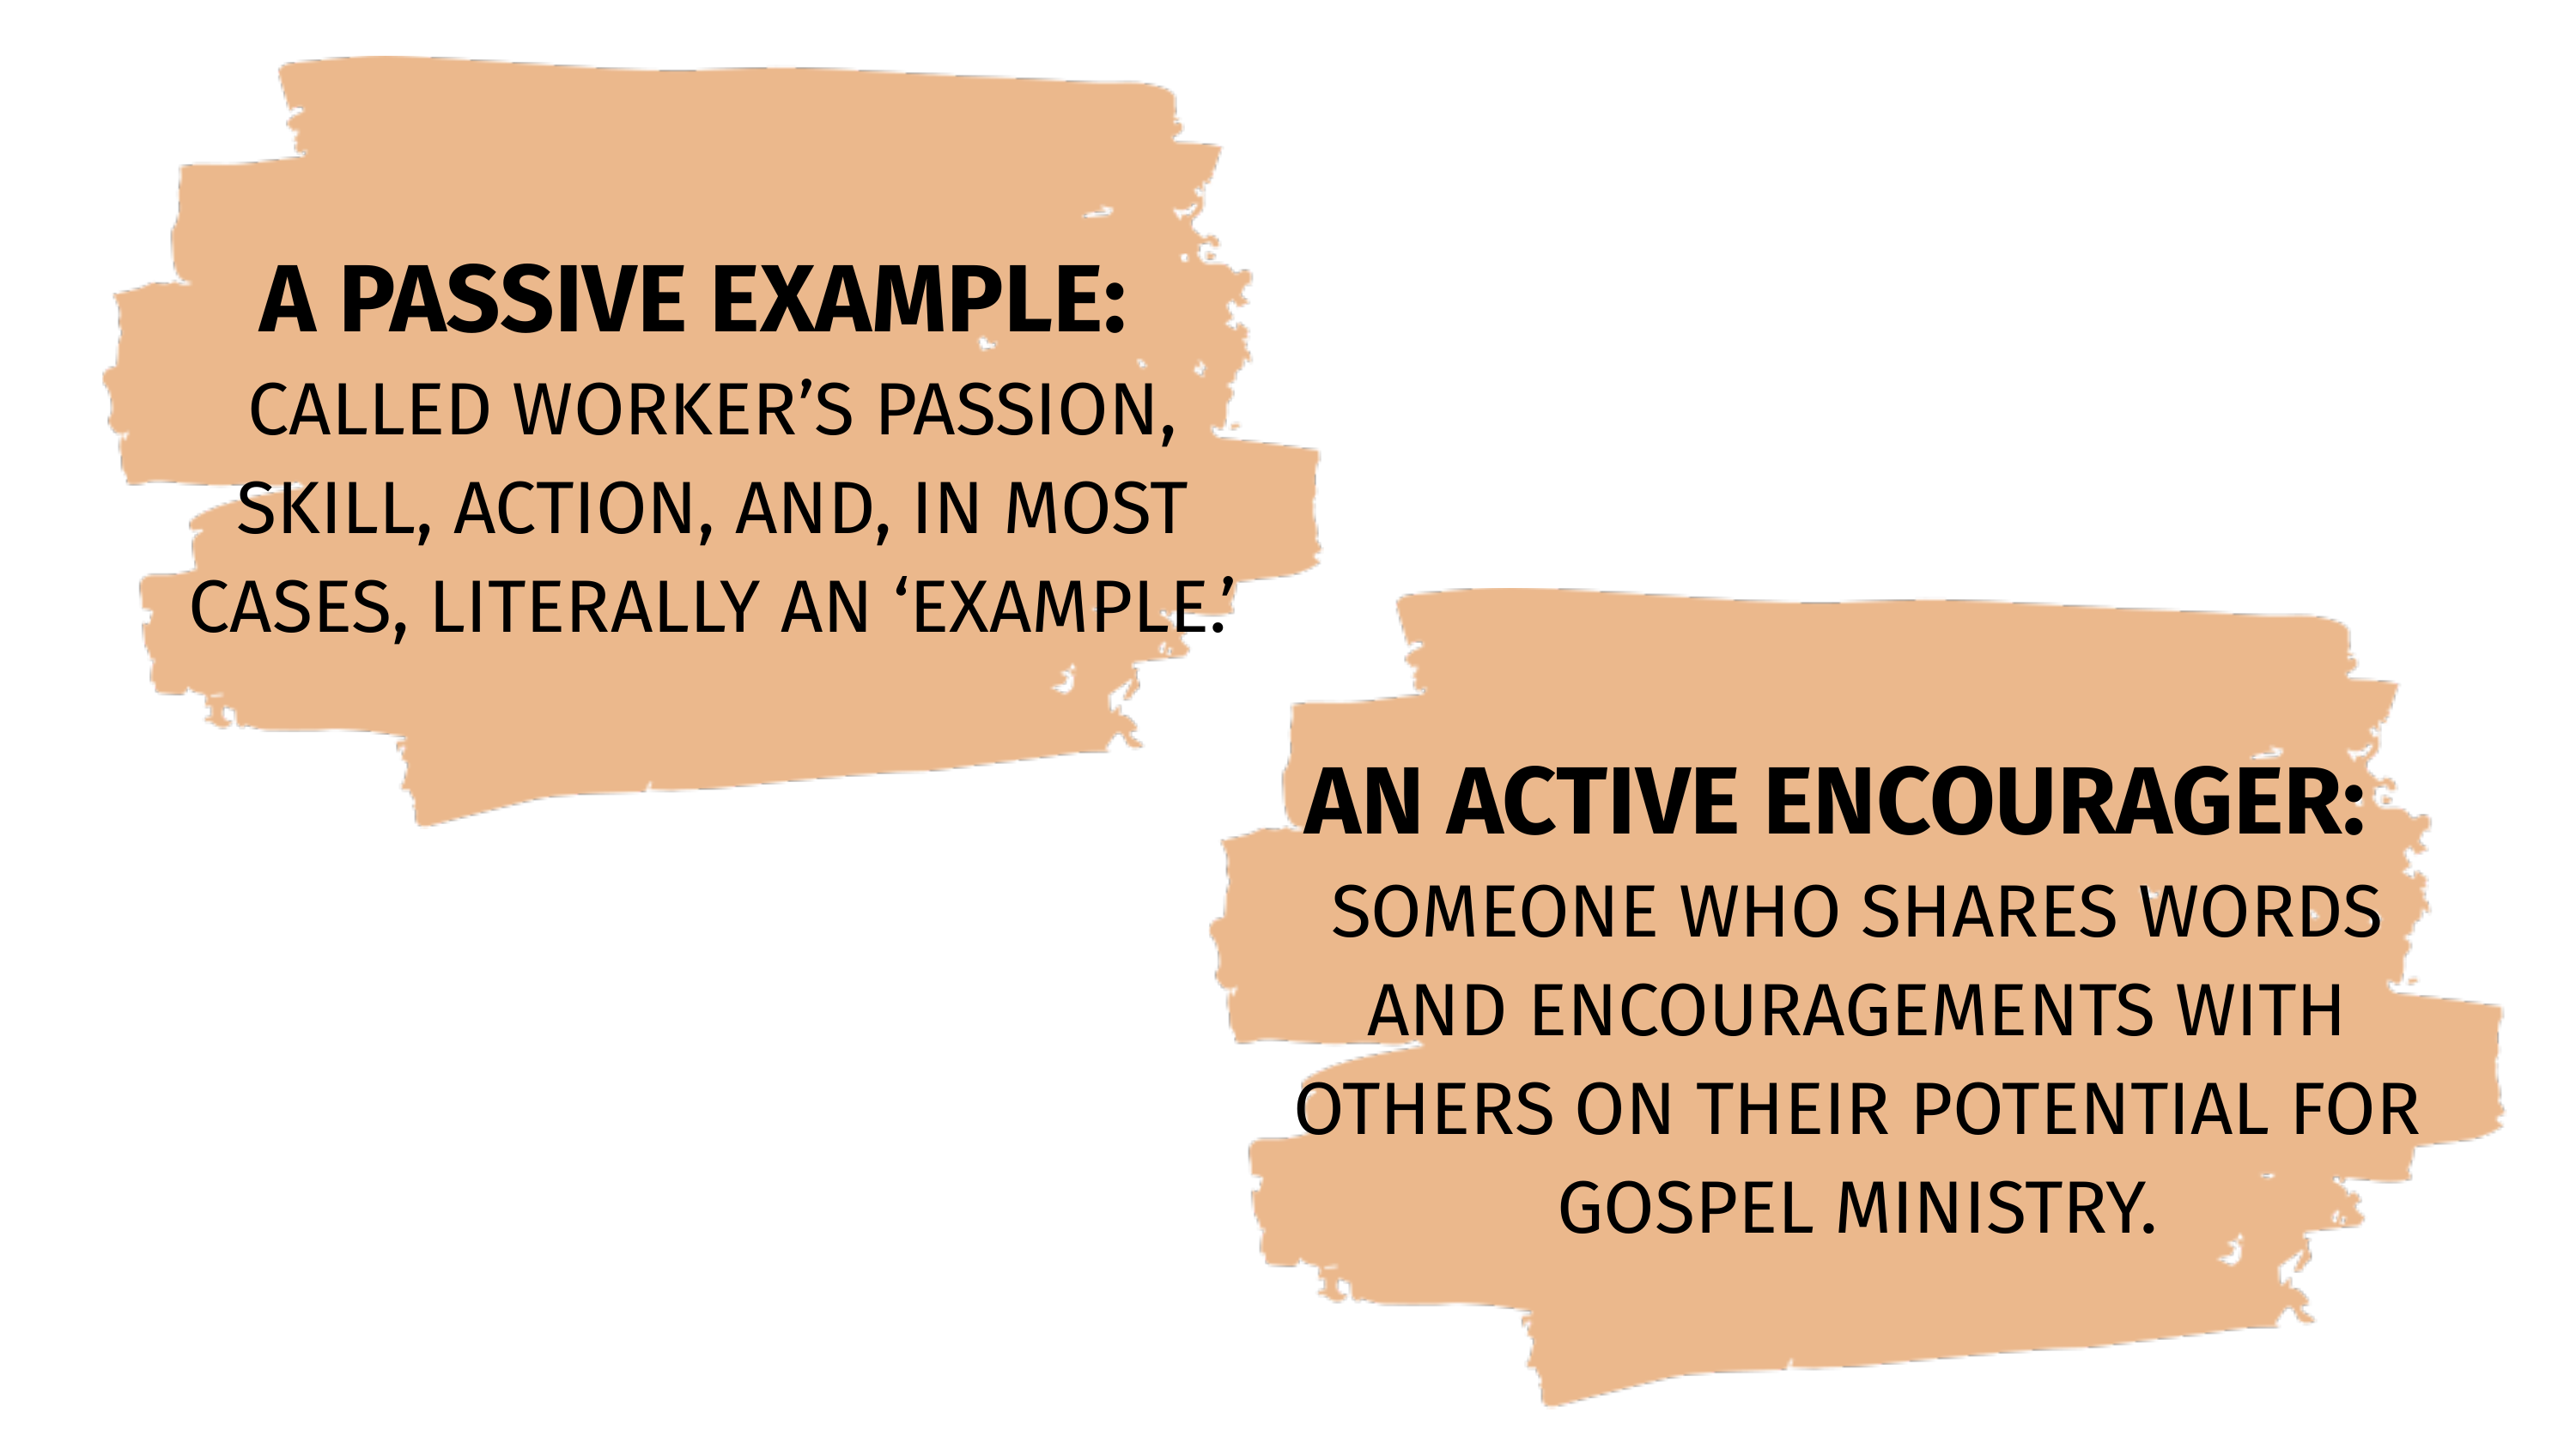

A PASSIVE EXAMPLE:
CALLED WORKER’S PASSION, SKILL, ACTION, AND, IN MOST CASES, LITERALLY AN ‘EXAMPLE.’

AN ACTIVE ENCOURAGER:
SOMEONE WHO SHARES WORDS AND ENCOURAGEMENTS WITH OTHERS ON THEIR POTENTIAL FOR GOSPEL MINISTRY.